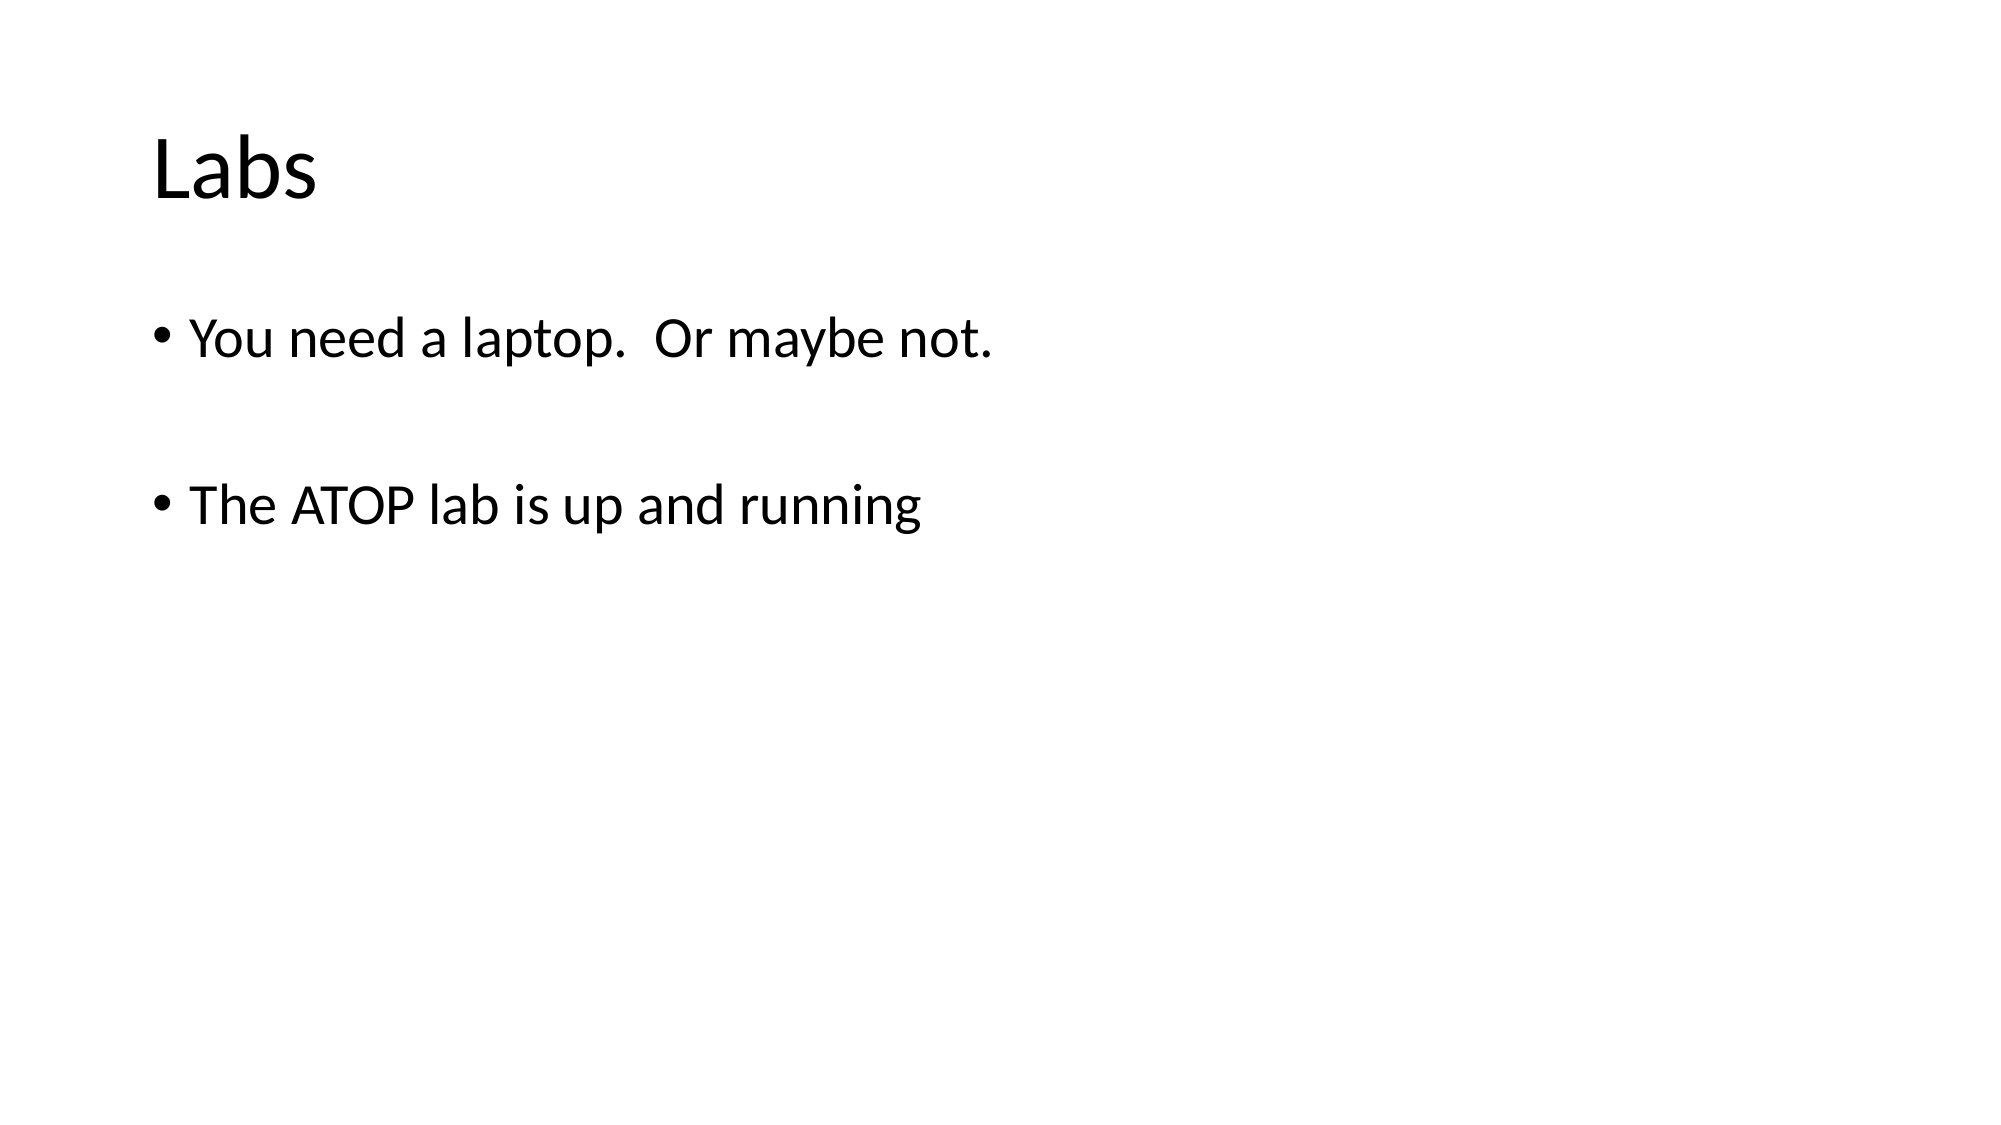

# Labs
You need a laptop.  Or maybe not.

The ATOP lab is up and running